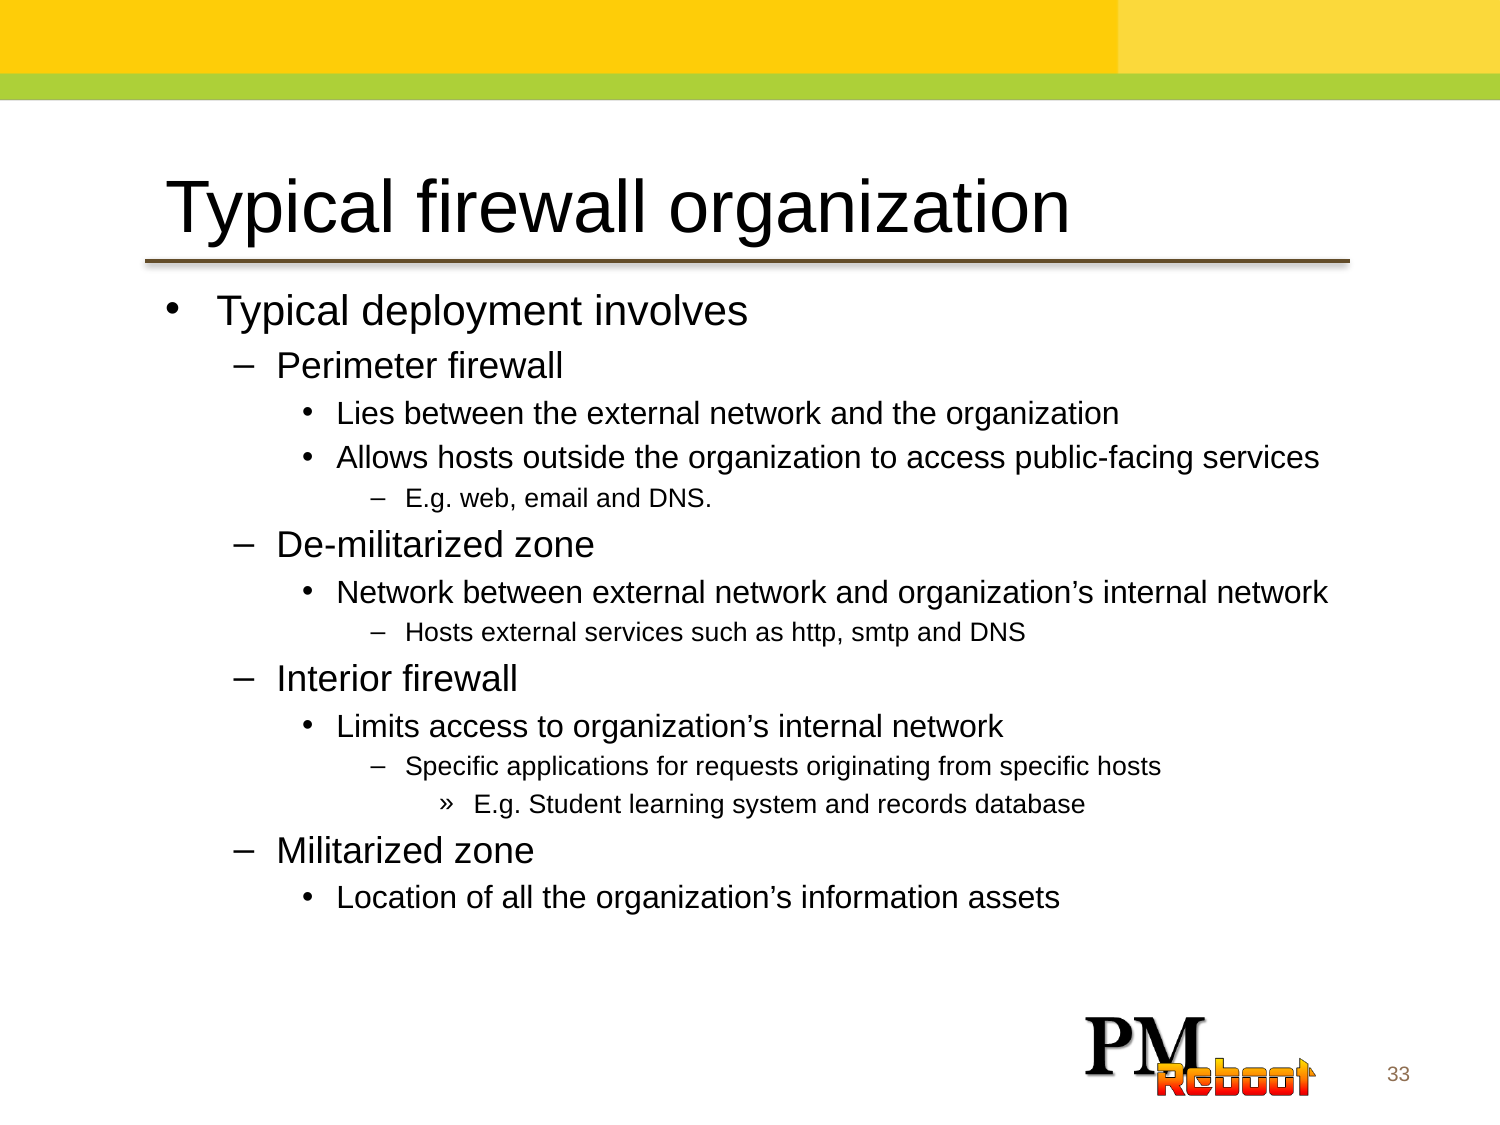

Typical firewall organization
Typical deployment involves
Perimeter firewall
Lies between the external network and the organization
Allows hosts outside the organization to access public-facing services
E.g. web, email and DNS.
De-militarized zone
Network between external network and organization’s internal network
Hosts external services such as http, smtp and DNS
Interior firewall
Limits access to organization’s internal network
Specific applications for requests originating from specific hosts
E.g. Student learning system and records database
Militarized zone
Location of all the organization’s information assets
33